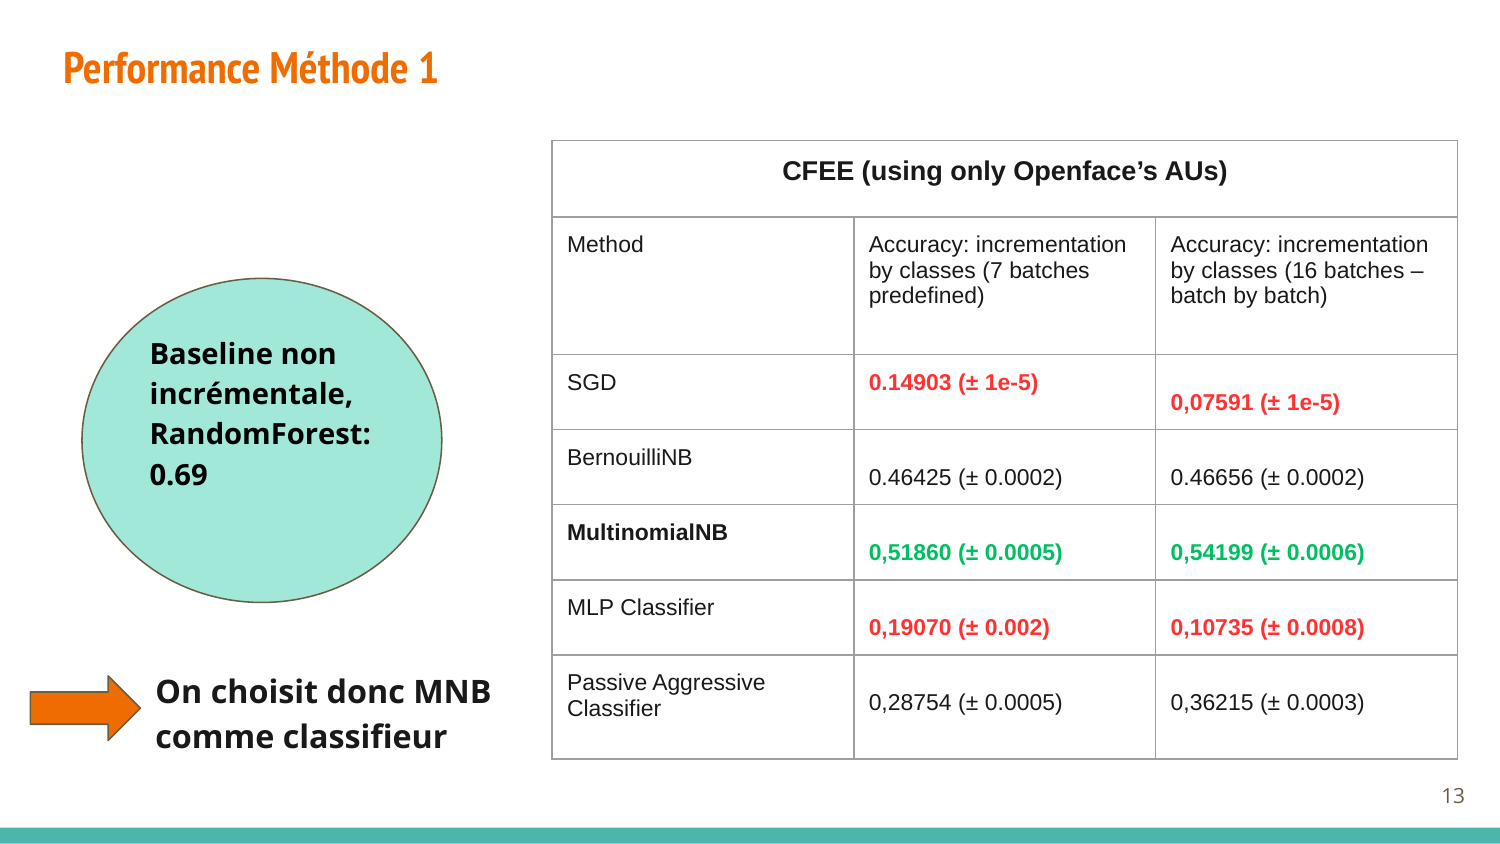

# Performance Méthode 1
| CFEE (using only Openface’s AUs) |  |  |
| --- | --- | --- |
| Method | Accuracy: incrementation by classes (7 batches predefined) | Accuracy: incrementation by classes (16 batches – batch by batch) |
| SGD | 0.14903 (± 1e-5) | 0,07591 (± 1e-5) |
| BernouilliNB | 0.46425 (± 0.0002) | 0.46656 (± 0.0002) |
| MultinomialNB | 0,51860 (± 0.0005) | 0,54199 (± 0.0006) |
| MLP Classifier | 0,19070 (± 0.002) | 0,10735 (± 0.0008) |
| Passive Aggressive Classifier | 0,28754 (± 0.0005) | 0,36215 (± 0.0003) |
Baseline non incrémentale, RandomForest: 0.69

On choisit donc MNB comme classifieur

13